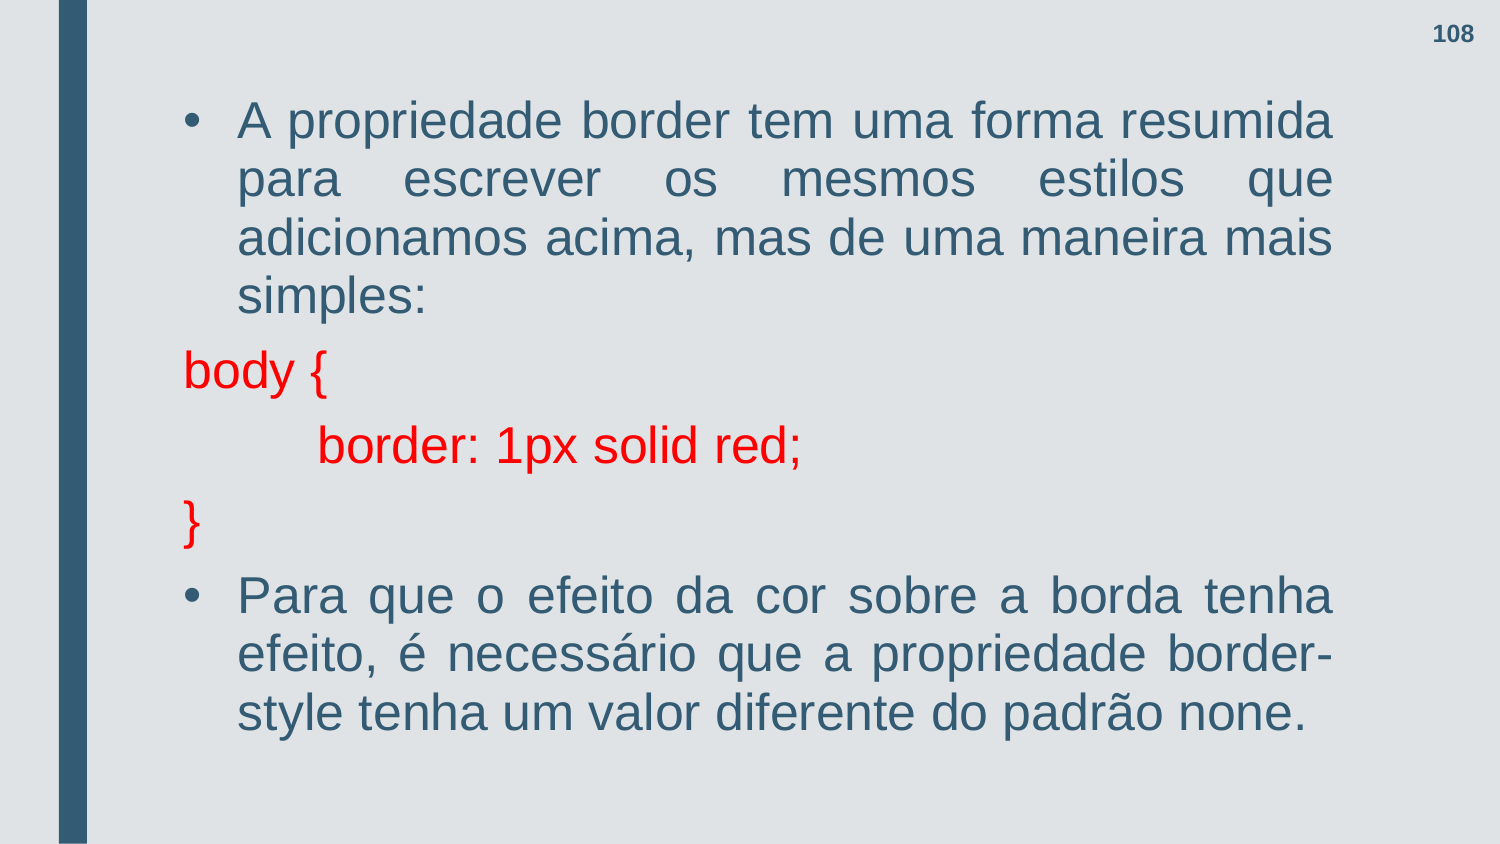

108
A propriedade border tem uma forma resumida para escrever os mesmos estilos que adicionamos acima, mas de uma maneira mais simples:
body {
	border: 1px solid red;
}
Para que o efeito da cor sobre a borda tenha efeito, é necessário que a propriedade border-style tenha um valor diferente do padrão none.